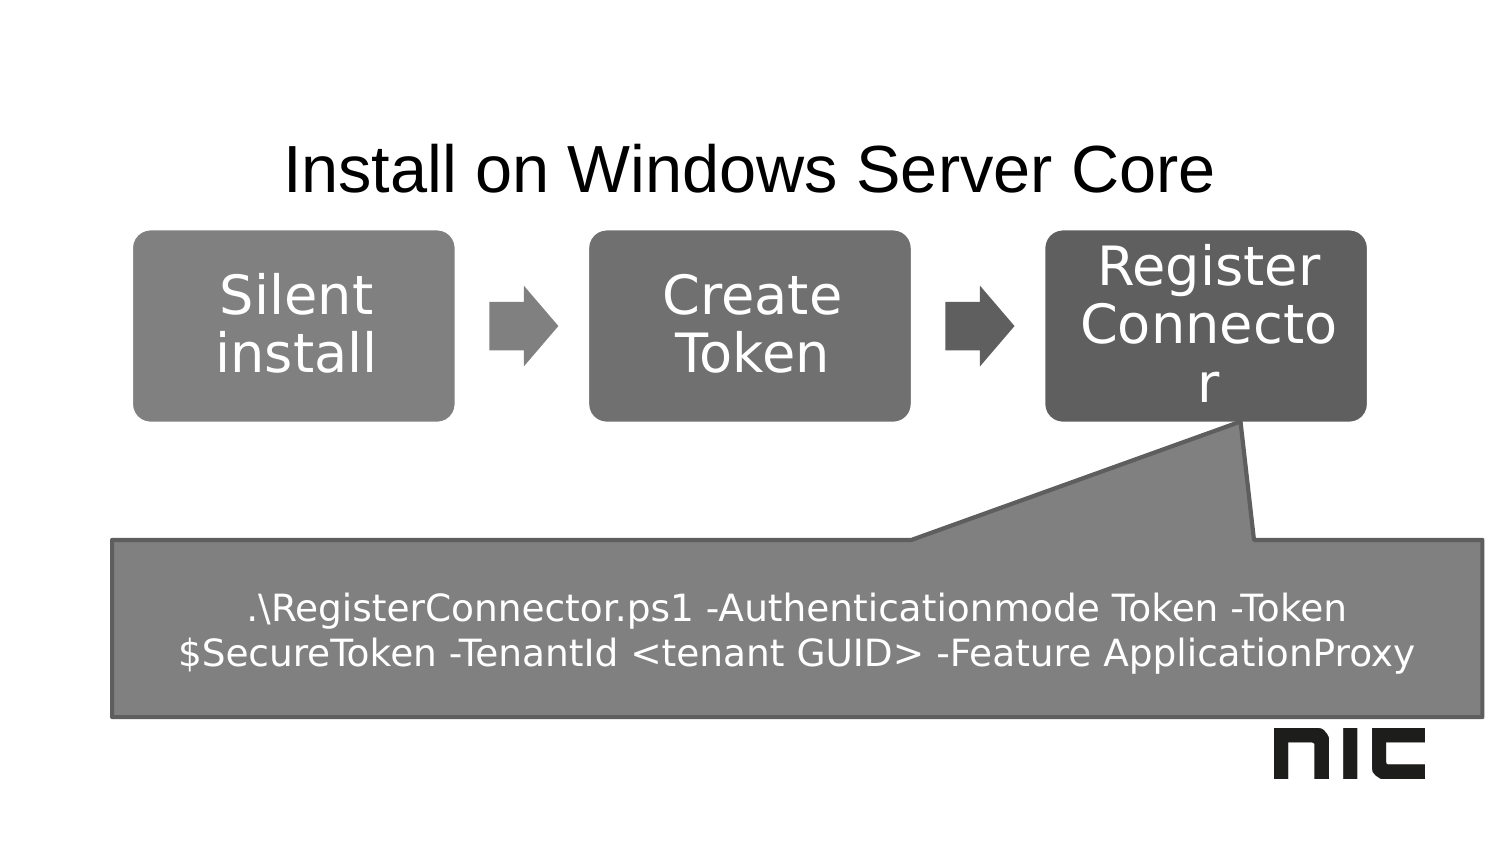

Silent install

Create Token

Register Connector
# Install on Windows Server Core
.\RegisterConnector.ps1 -Authenticationmode Token -Token $SecureToken -TenantId <tenant GUID> -Feature ApplicationProxy